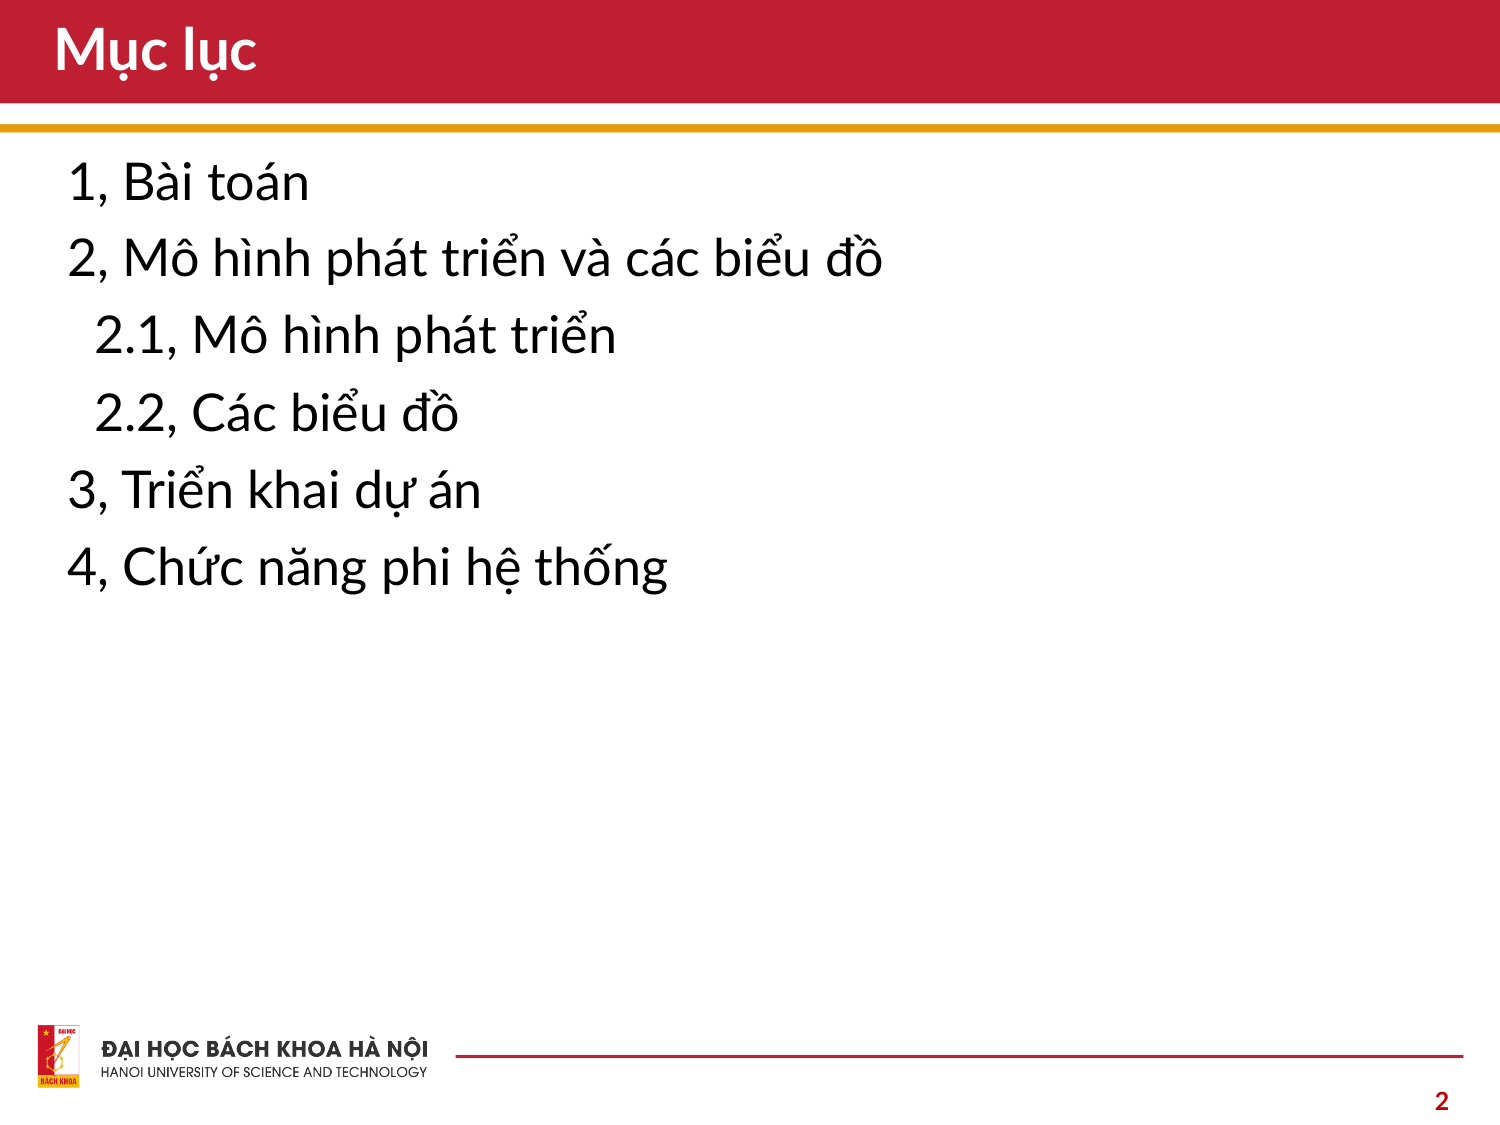

# Mục lục
1, Bài toán
2, Mô hình phát triển và các biểu đồ
  2.1, Mô hình phát triển
  2.2, Các biểu đồ
3, Triển khai dự án
4, Chức năng phi hệ thống
2